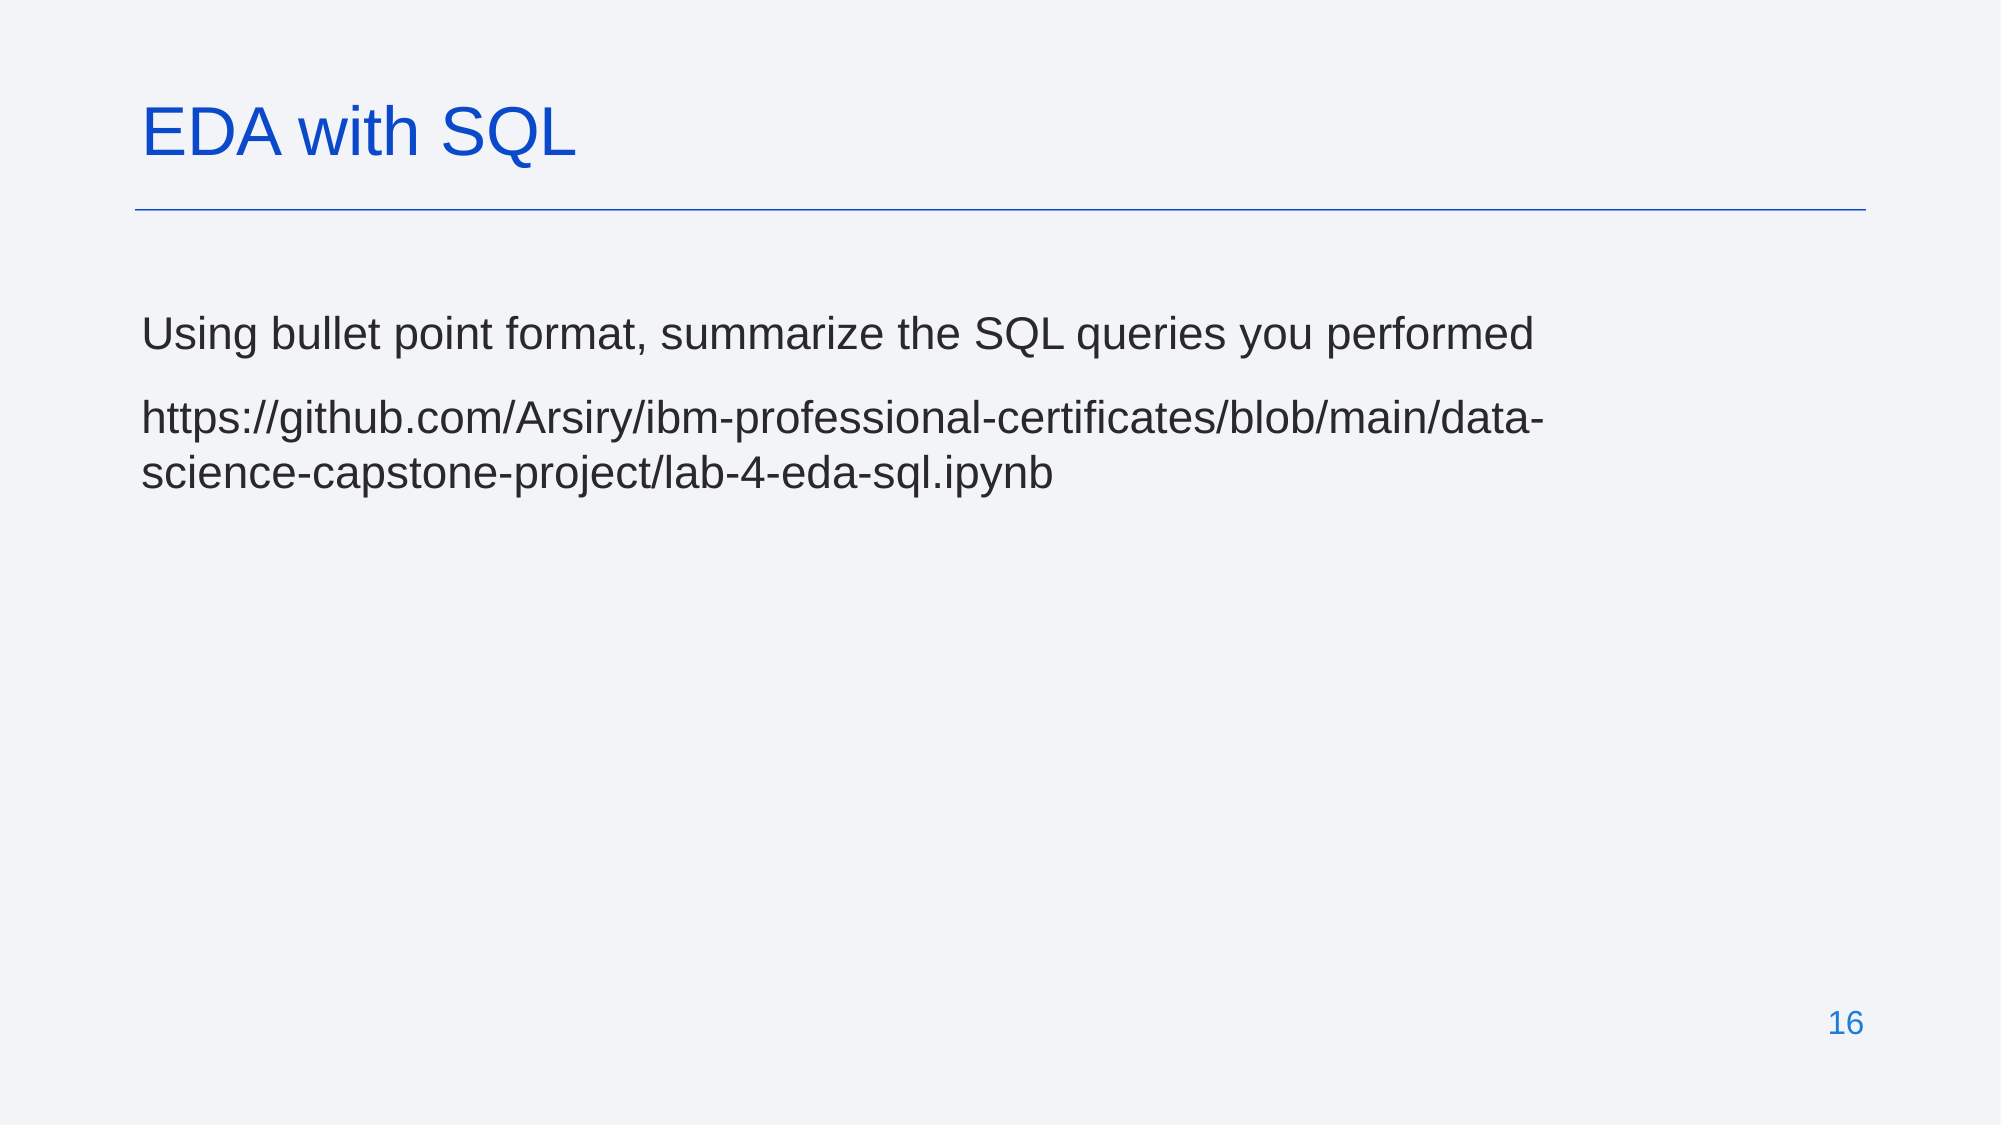

EDA with SQL
Using bullet point format, summarize the SQL queries you performed
https://github.com/Arsiry/ibm-professional-certificates/blob/main/data-science-capstone-project/lab-4-eda-sql.ipynb

16